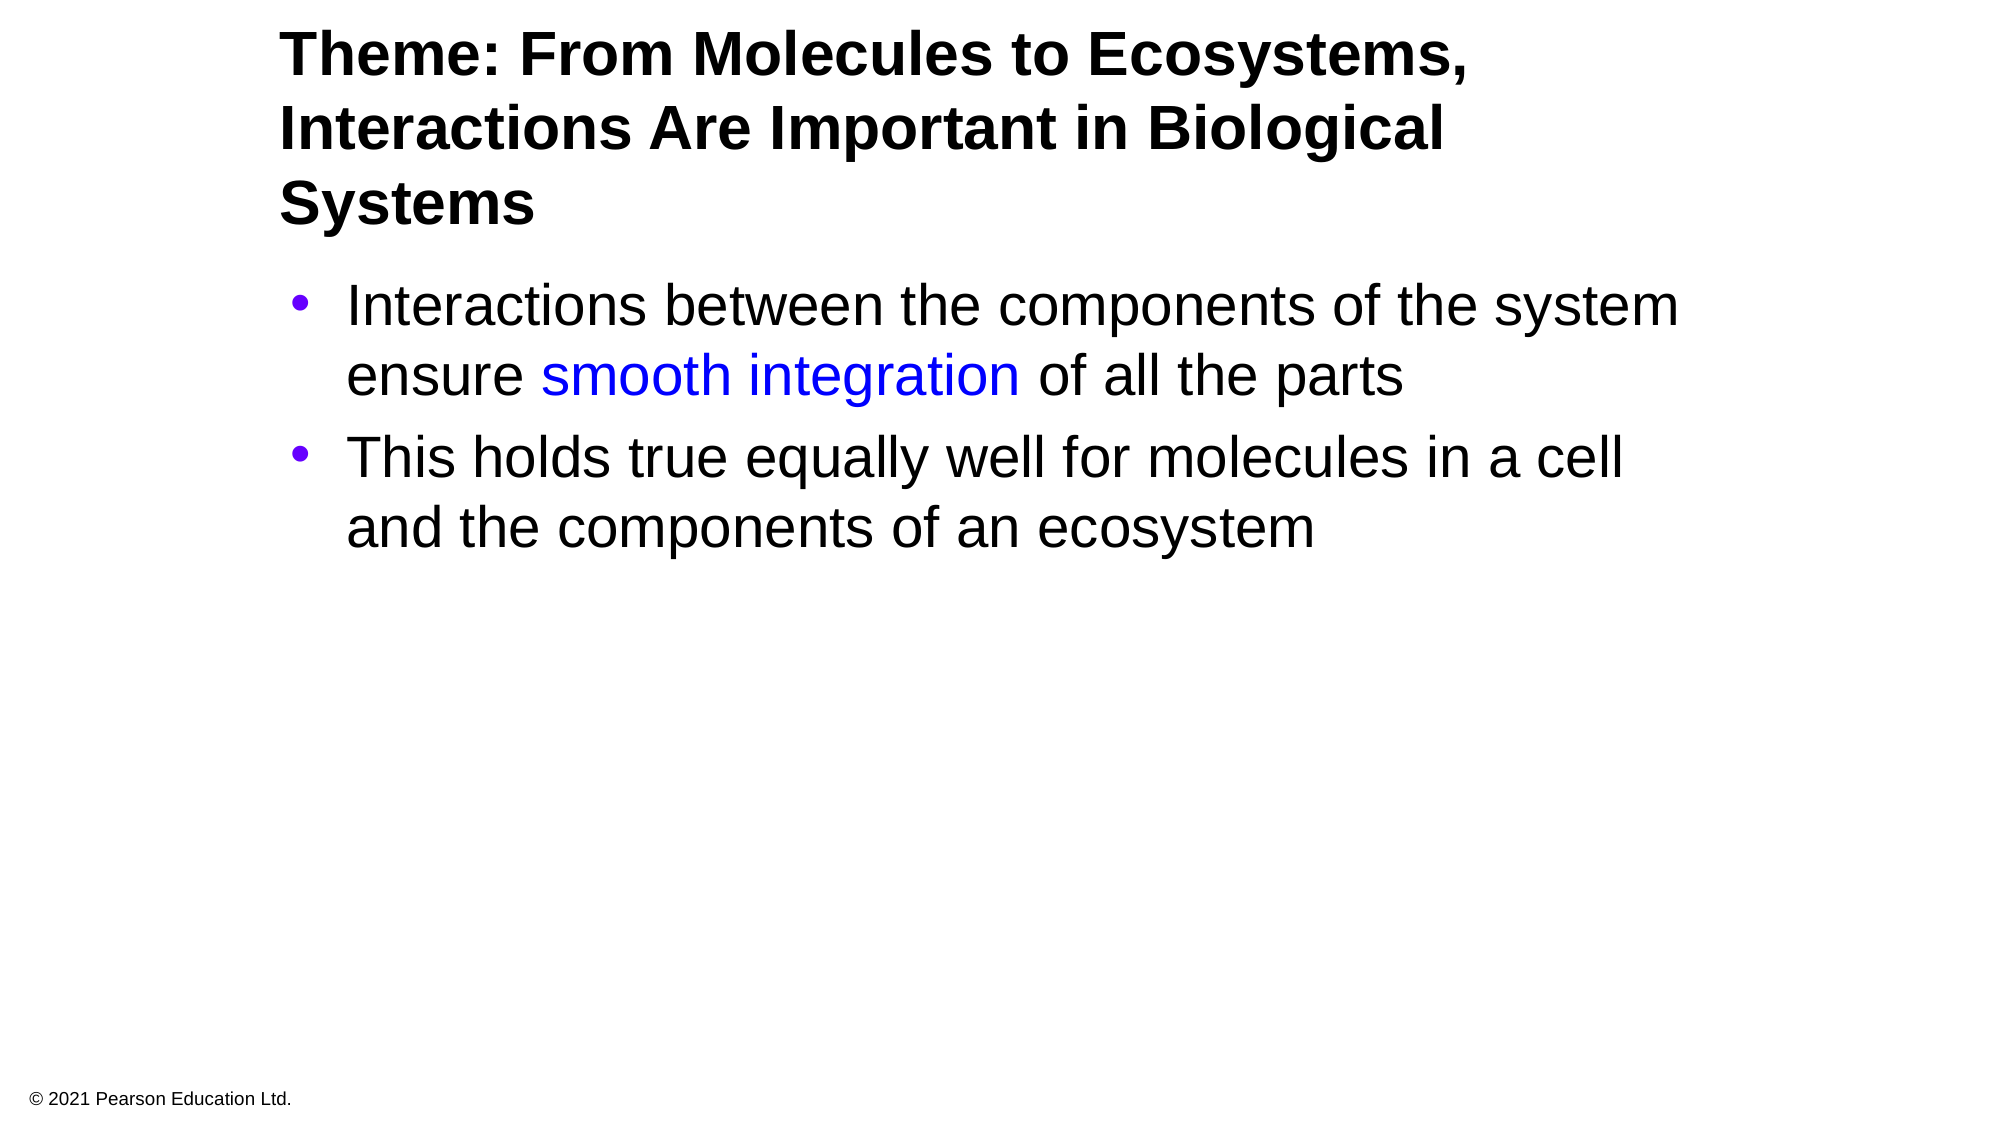

# Theme: From Molecules to Ecosystems, Interactions Are Important in Biological Systems
Interactions between the components of the system ensure smooth integration of all the parts
This holds true equally well for molecules in a cell and the components of an ecosystem